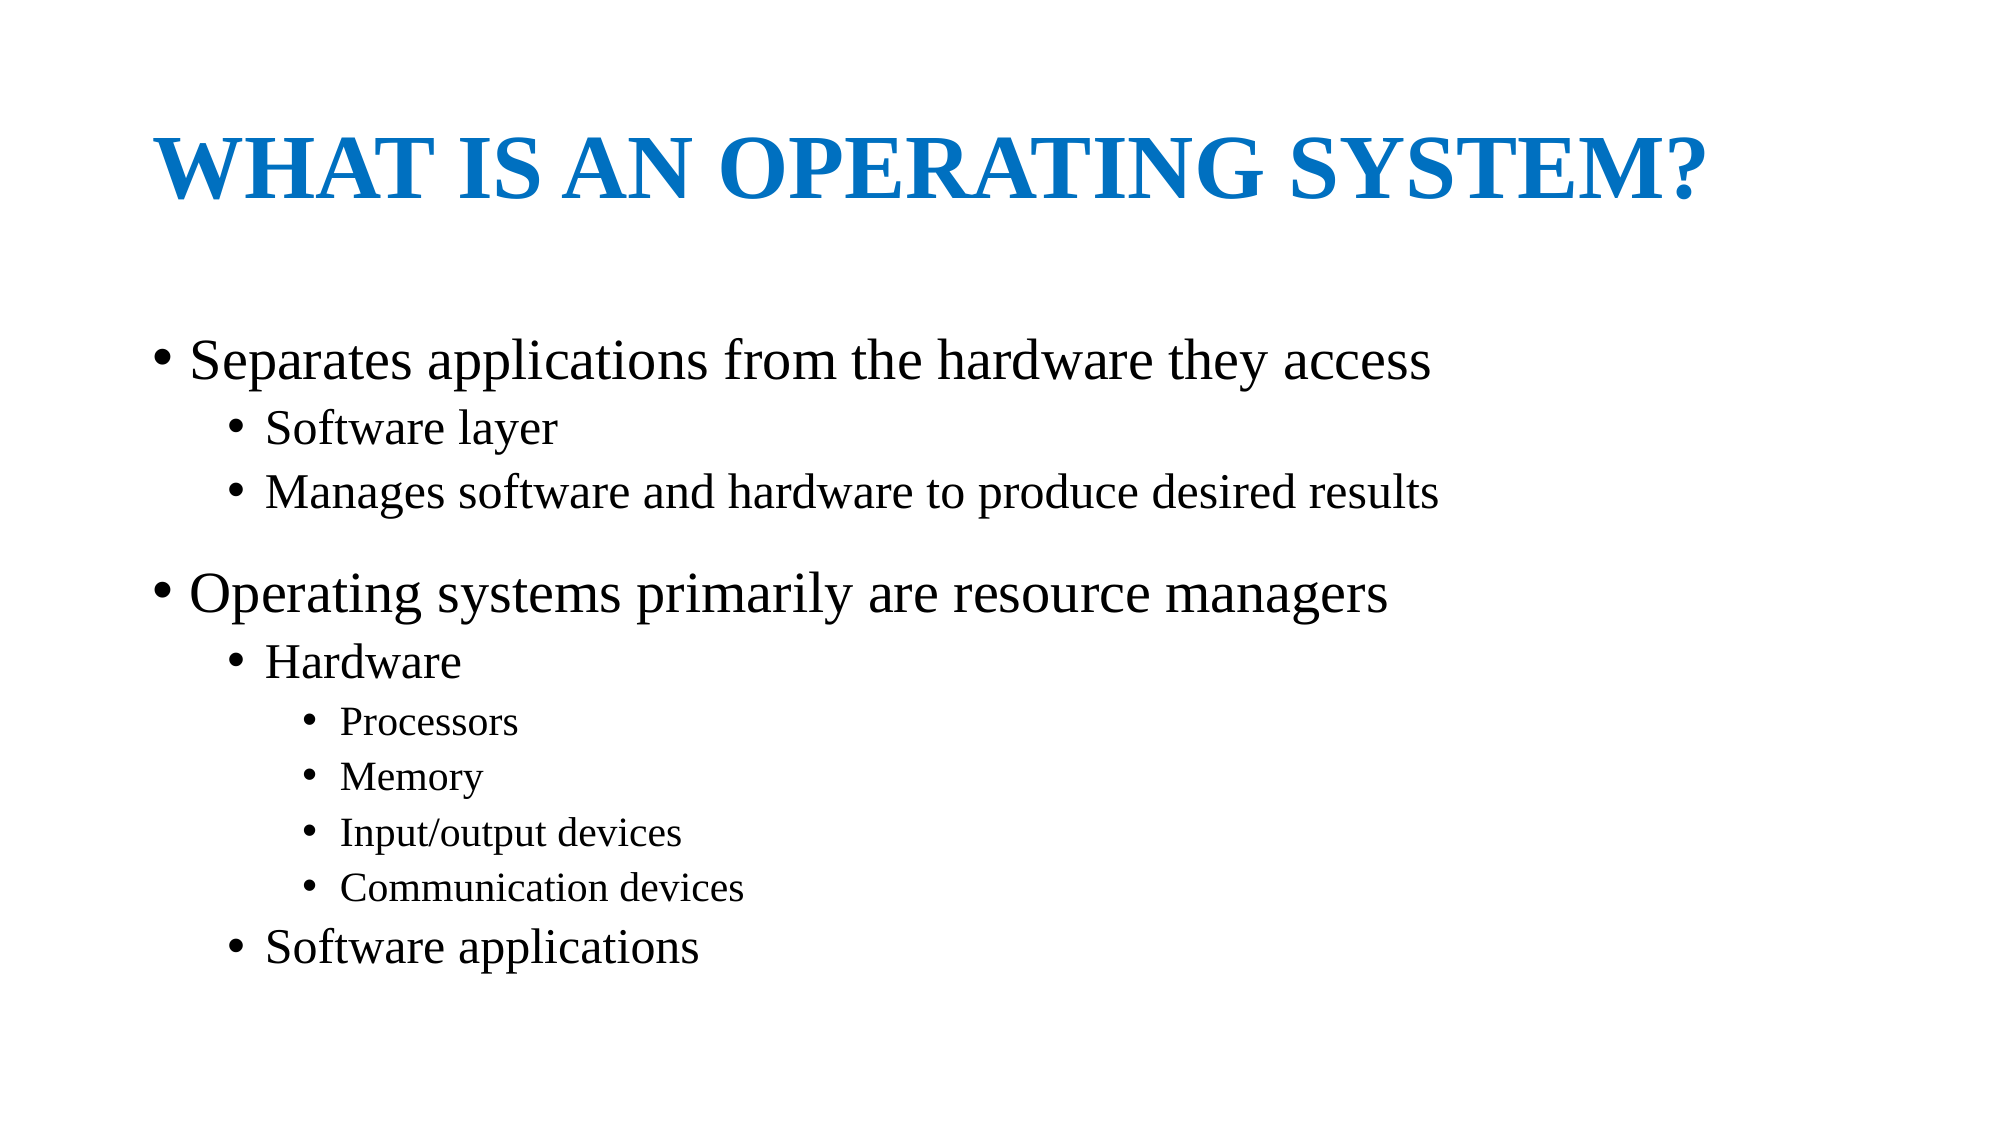

# WHAT IS AN OPERATING SYSTEM?
Separates applications from the hardware they access
Software layer
Manages software and hardware to produce desired results
Operating systems primarily are resource managers
Hardware
Processors
Memory
Input/output devices
Communication devices
Software applications